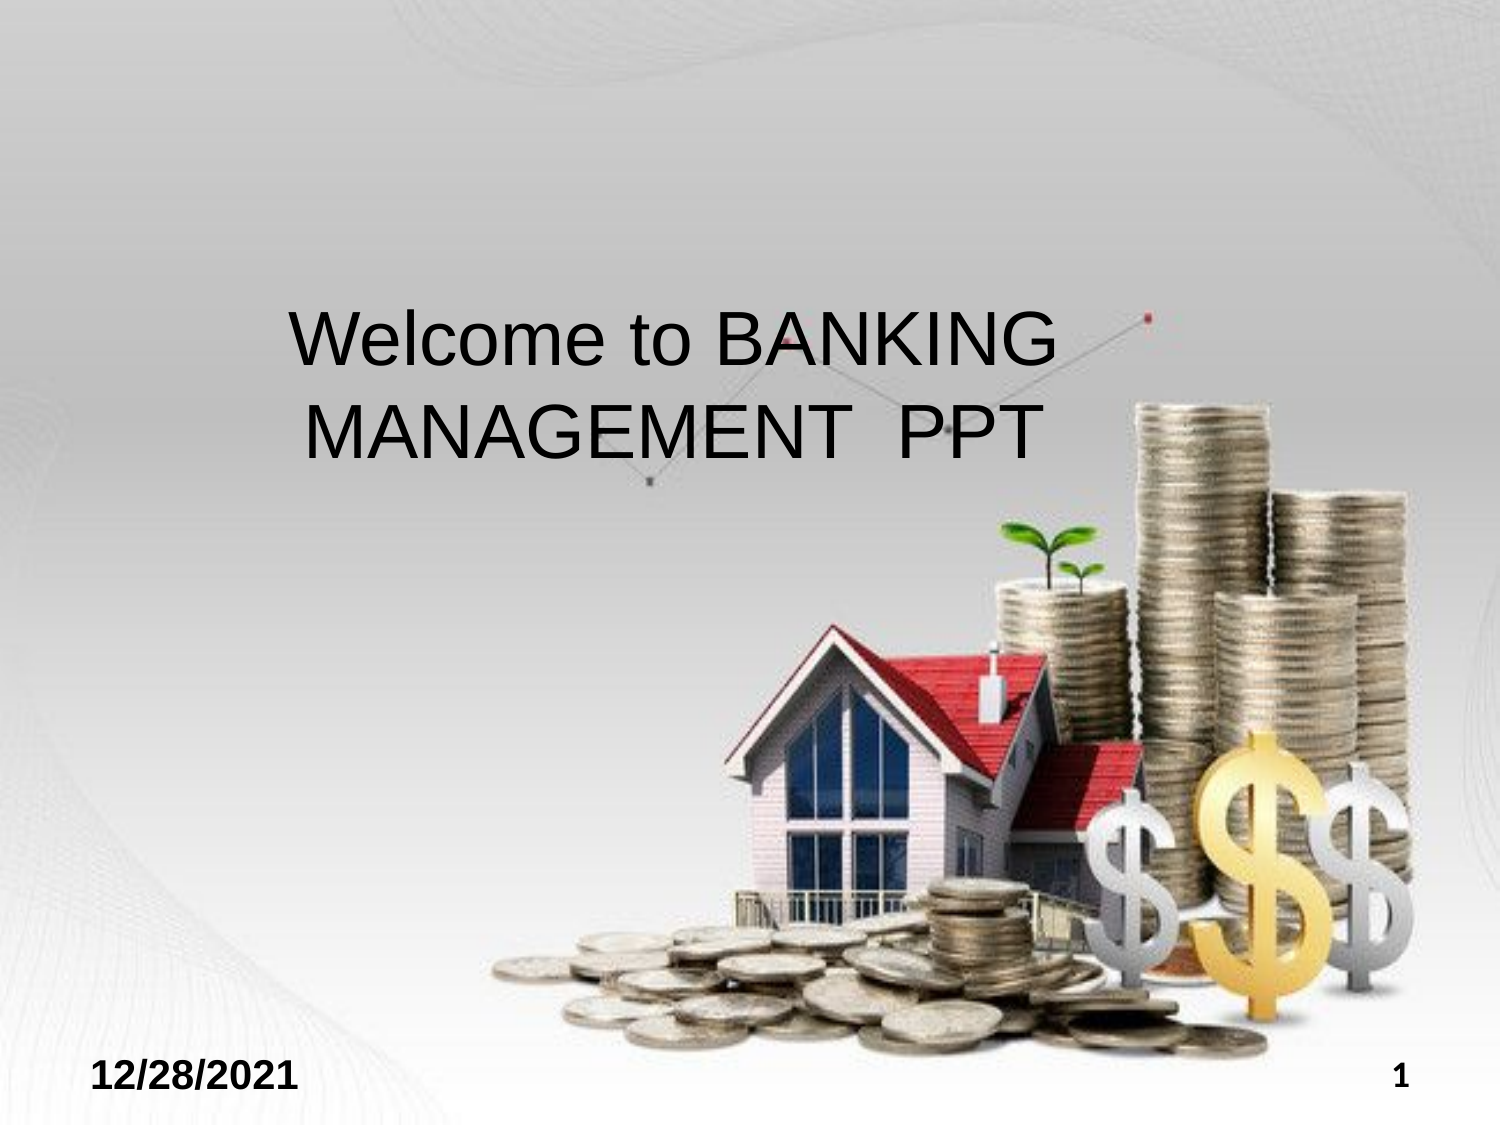

# Welcome to BANKING MANAGEMENT  PPT
12/28/2021
1